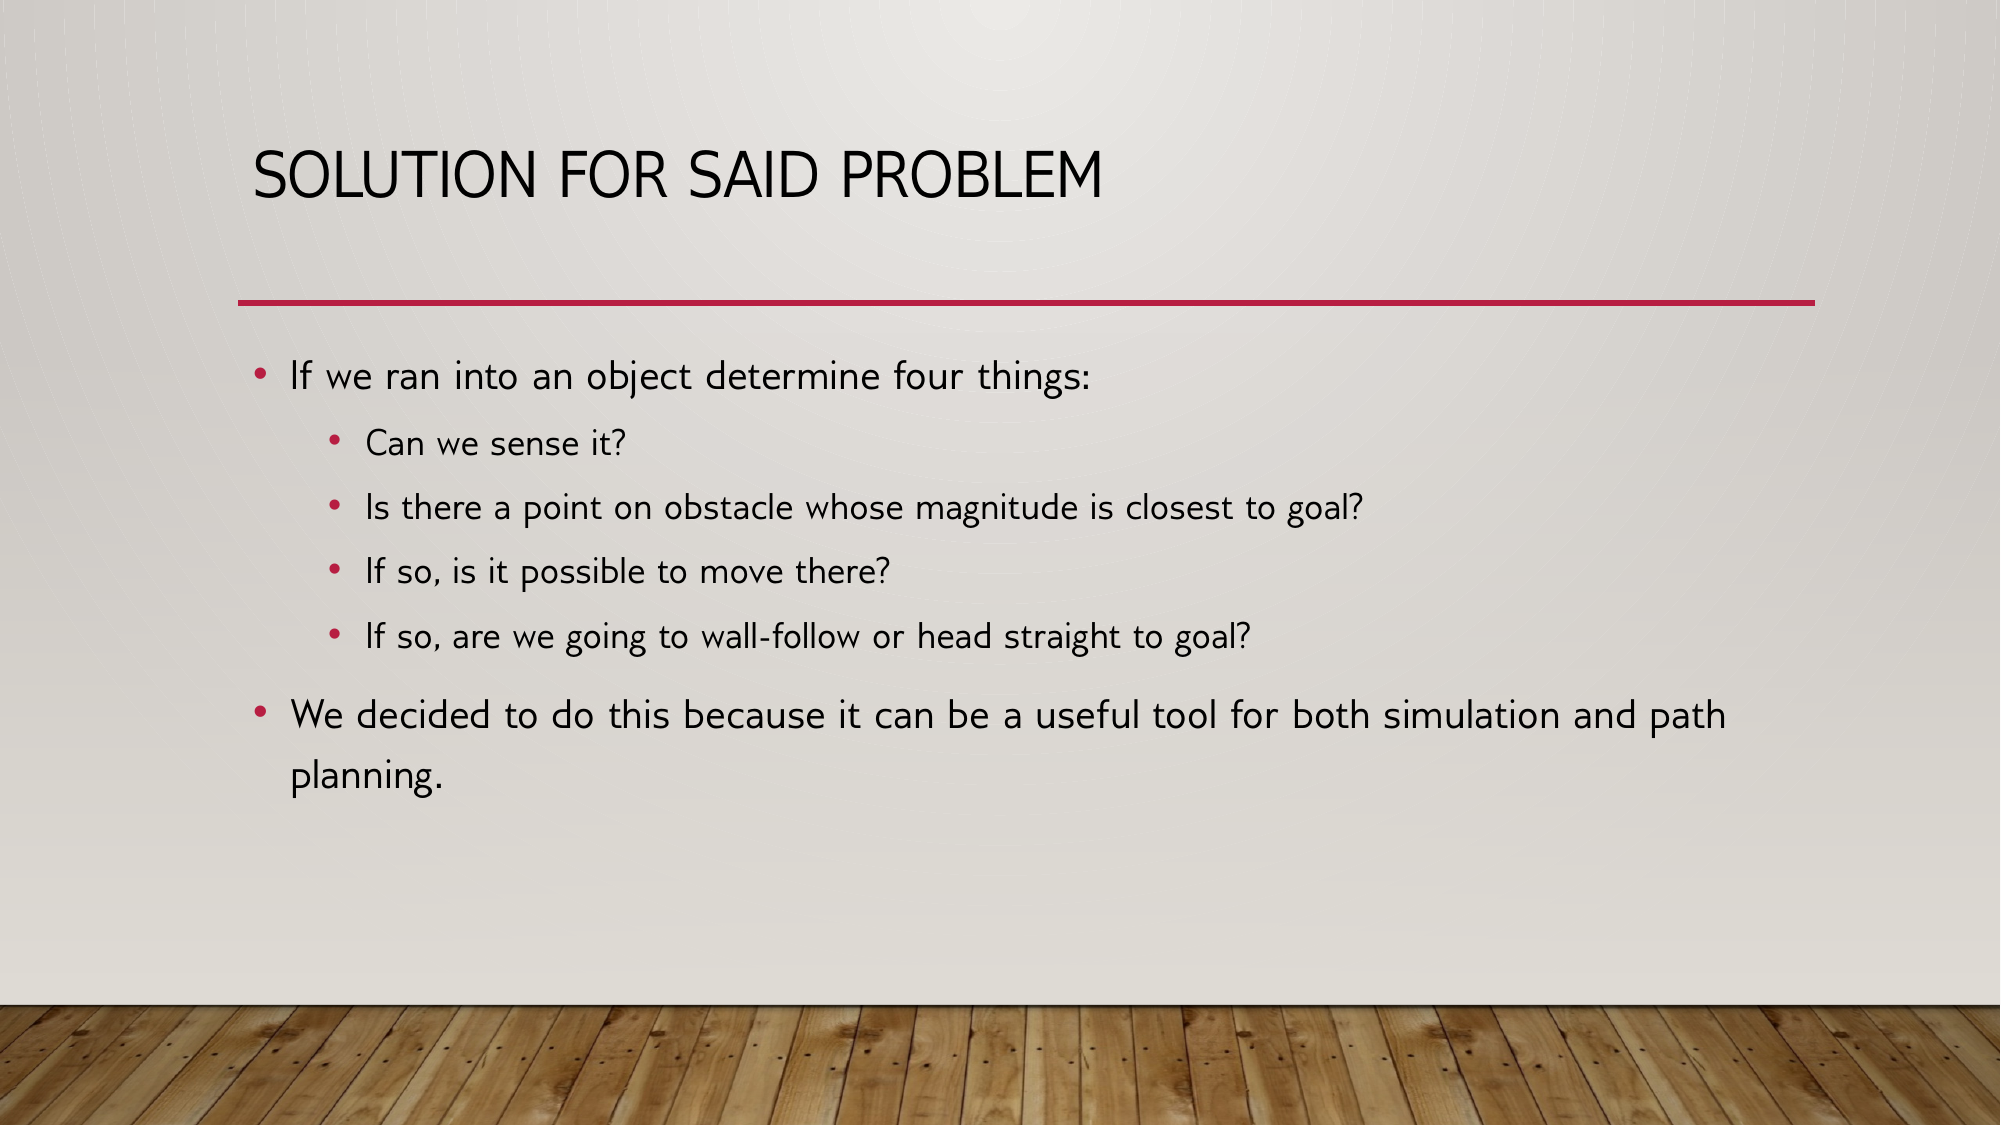

# Solution for said problem
If we ran into an object determine four things:
Can we sense it?
Is there a point on obstacle whose magnitude is closest to goal?
If so, is it possible to move there?
If so, are we going to wall-follow or head straight to goal?
We decided to do this because it can be a useful tool for both simulation and path planning.